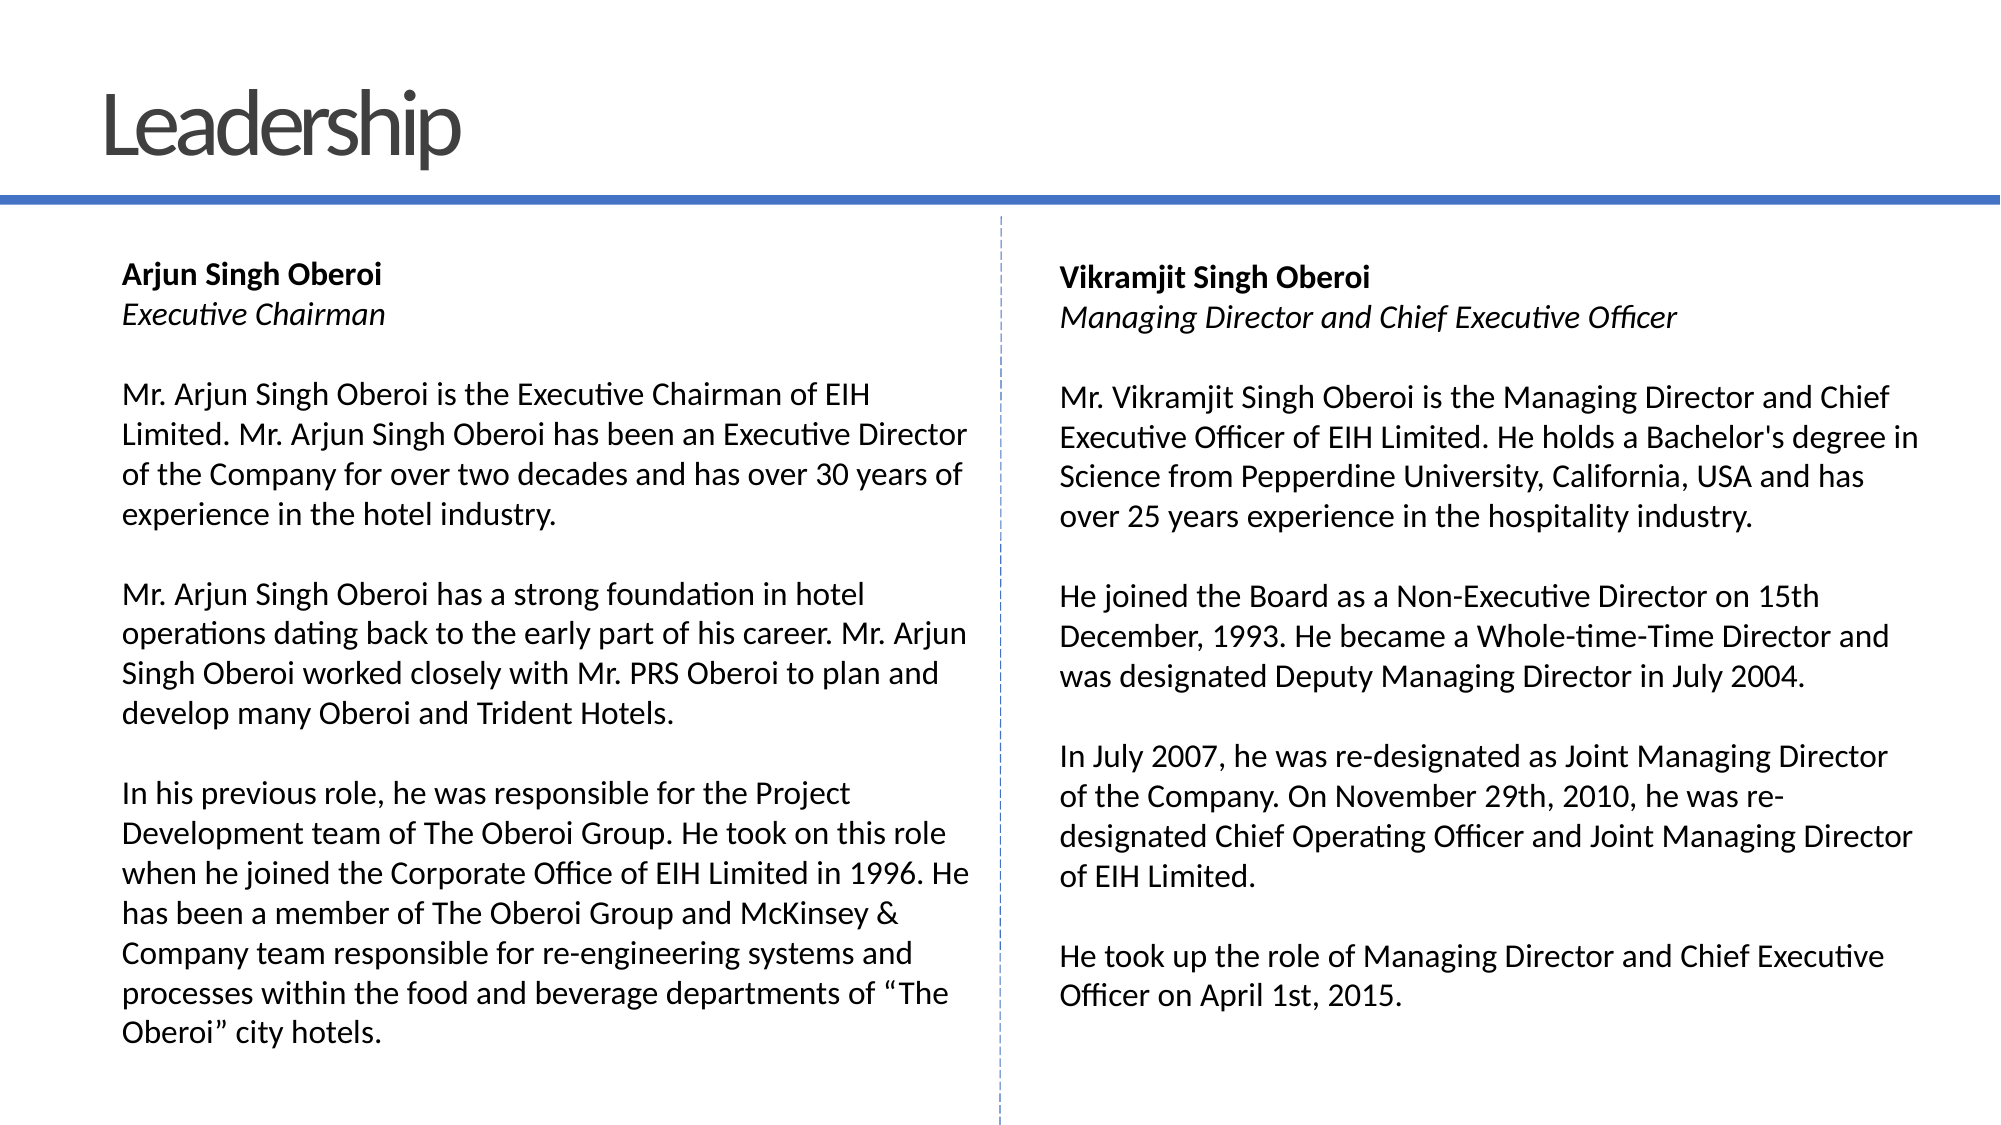

# Leadership

Arjun Singh Oberoi
Executive Chairman

Mr. Arjun Singh Oberoi is the Executive Chairman of EIH Limited. Mr. Arjun Singh Oberoi has been an Executive Director of the Company for over two decades and has over 30 years of experience in the hotel industry.

Mr. Arjun Singh Oberoi has a strong foundation in hotel operations dating back to the early part of his career. Mr. Arjun Singh Oberoi worked closely with Mr. PRS Oberoi to plan and develop many Oberoi and Trident Hotels.

In his previous role, he was responsible for the Project Development team of The Oberoi Group. He took on this role when he joined the Corporate Office of EIH Limited in 1996. He has been a member of The Oberoi Group and McKinsey & Company team responsible for re-engineering systems and processes within the food and beverage departments of “The Oberoi” city hotels.
Vikramjit Singh Oberoi
Managing Director and Chief Executive Officer

Mr. Vikramjit Singh Oberoi is the Managing Director and Chief Executive Officer of EIH Limited. He holds a Bachelor's degree in Science from Pepperdine University, California, USA and has over 25 years experience in the hospitality industry.

He joined the Board as a Non-Executive Director on 15th December, 1993. He became a Whole-time-Time Director and was designated Deputy Managing Director in July 2004.

In July 2007, he was re-designated as Joint Managing Director of the Company. On November 29th, 2010, he was re-designated Chief Operating Officer and Joint Managing Director of EIH Limited.

He took up the role of Managing Director and Chief Executive Officer on April 1st, 2015.
Add a footer
4